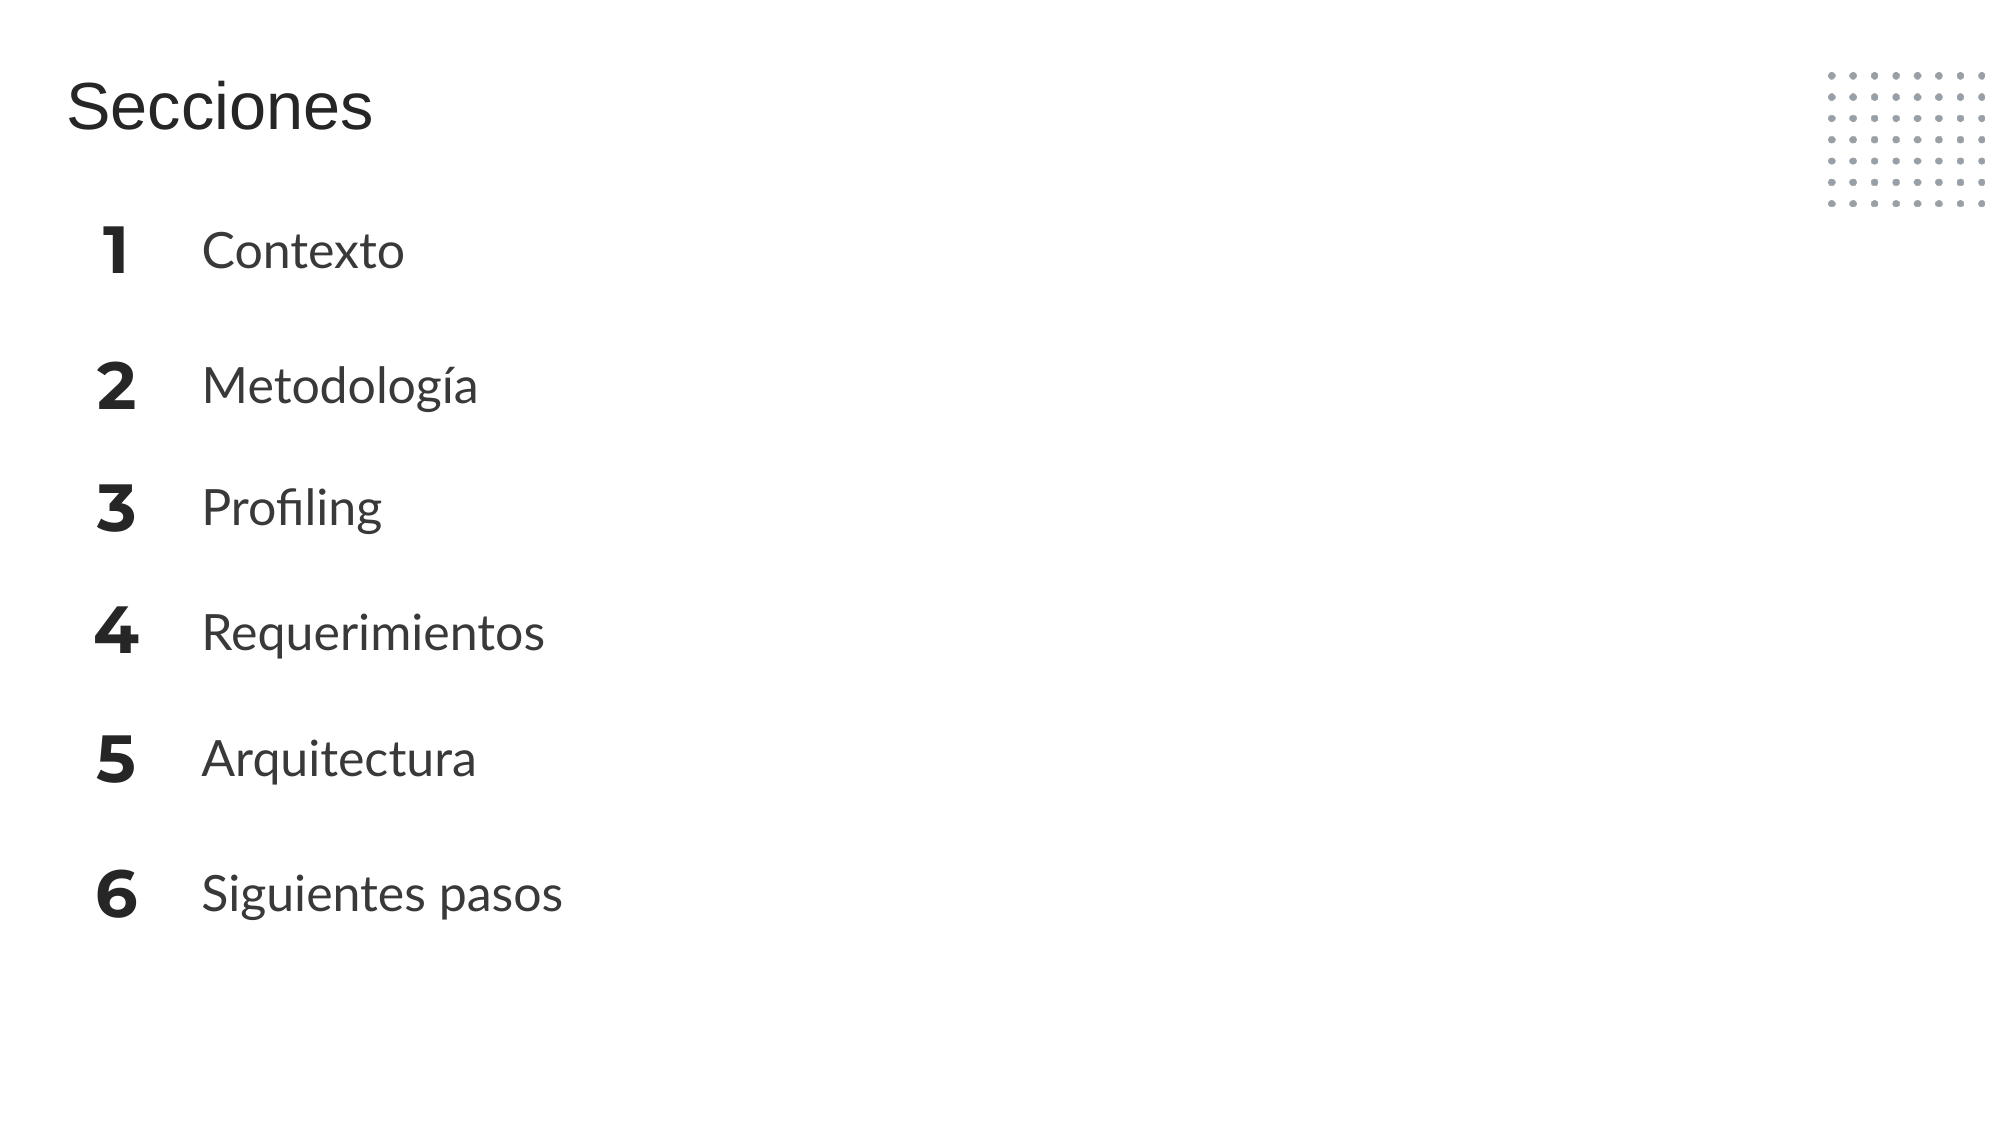

# Secciones
Contexto
1
Metodología
2
Profiling
3
4
Requerimientos
Arquitectura
5
Siguientes pasos
6